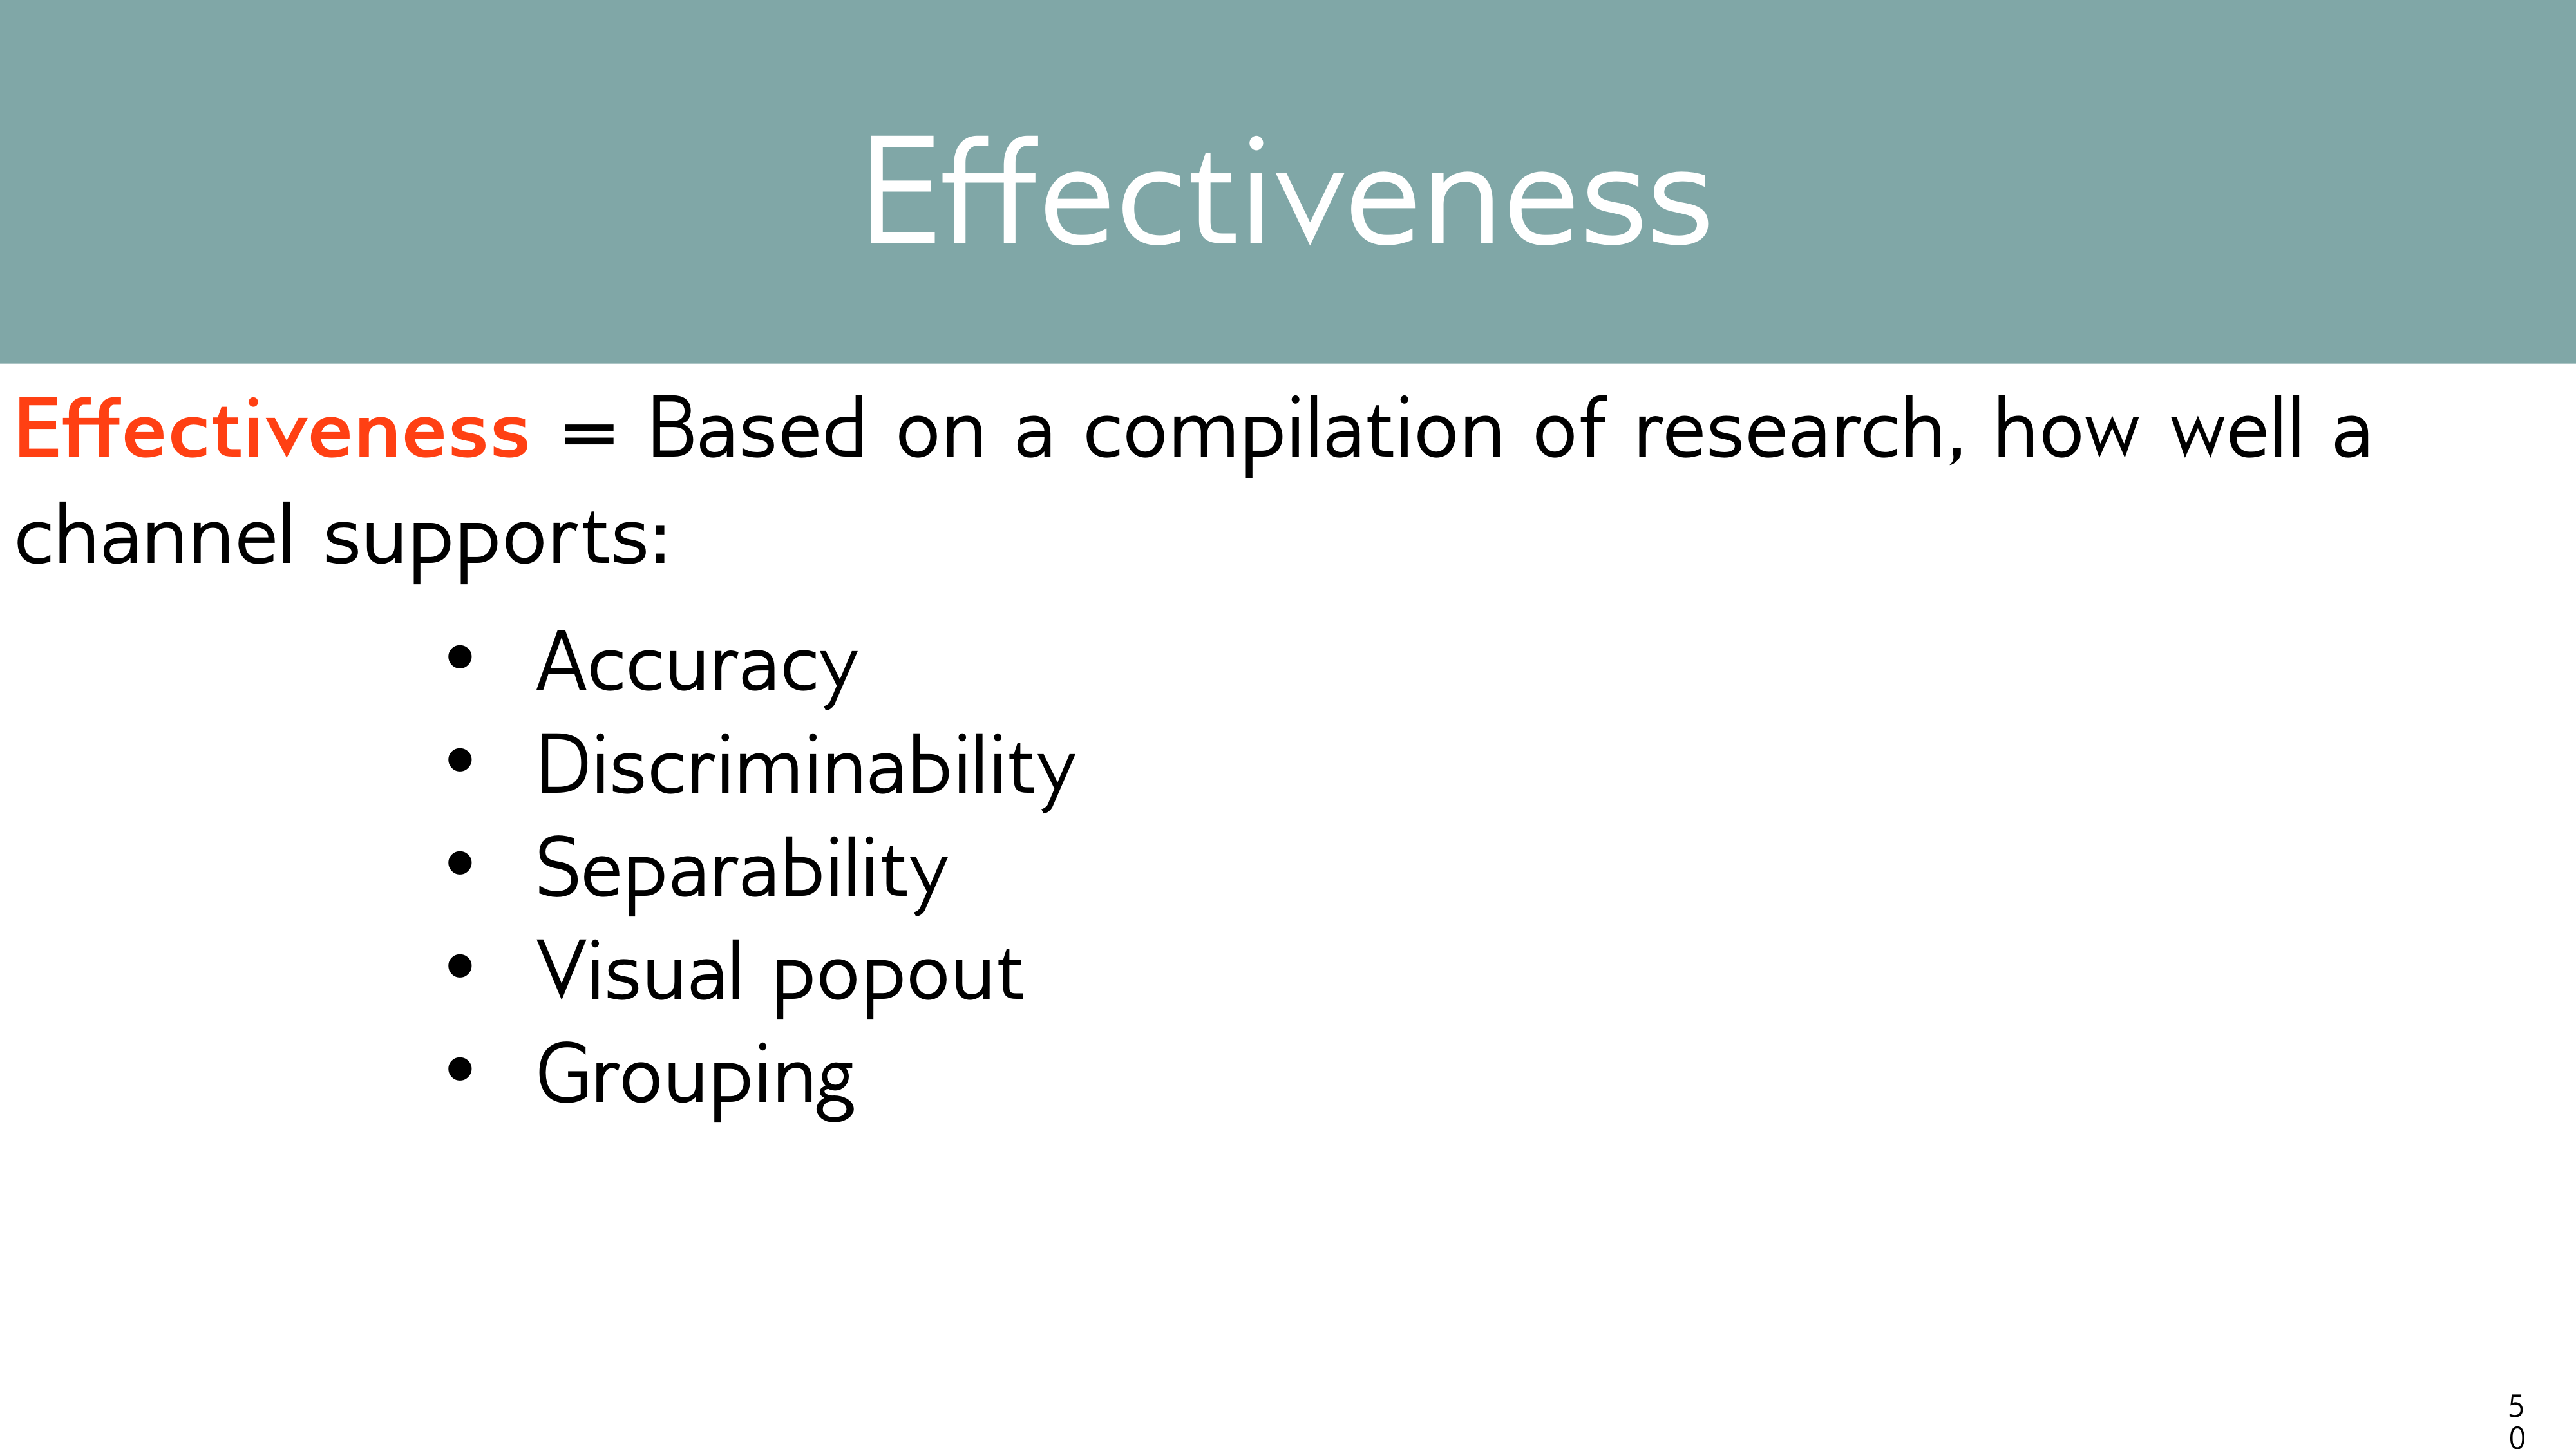

# Effectiveness
Effectiveness = Based on a compilation of research, how well a channel supports:

Accuracy
Discriminability
Separability
Visual popout
Grouping

50